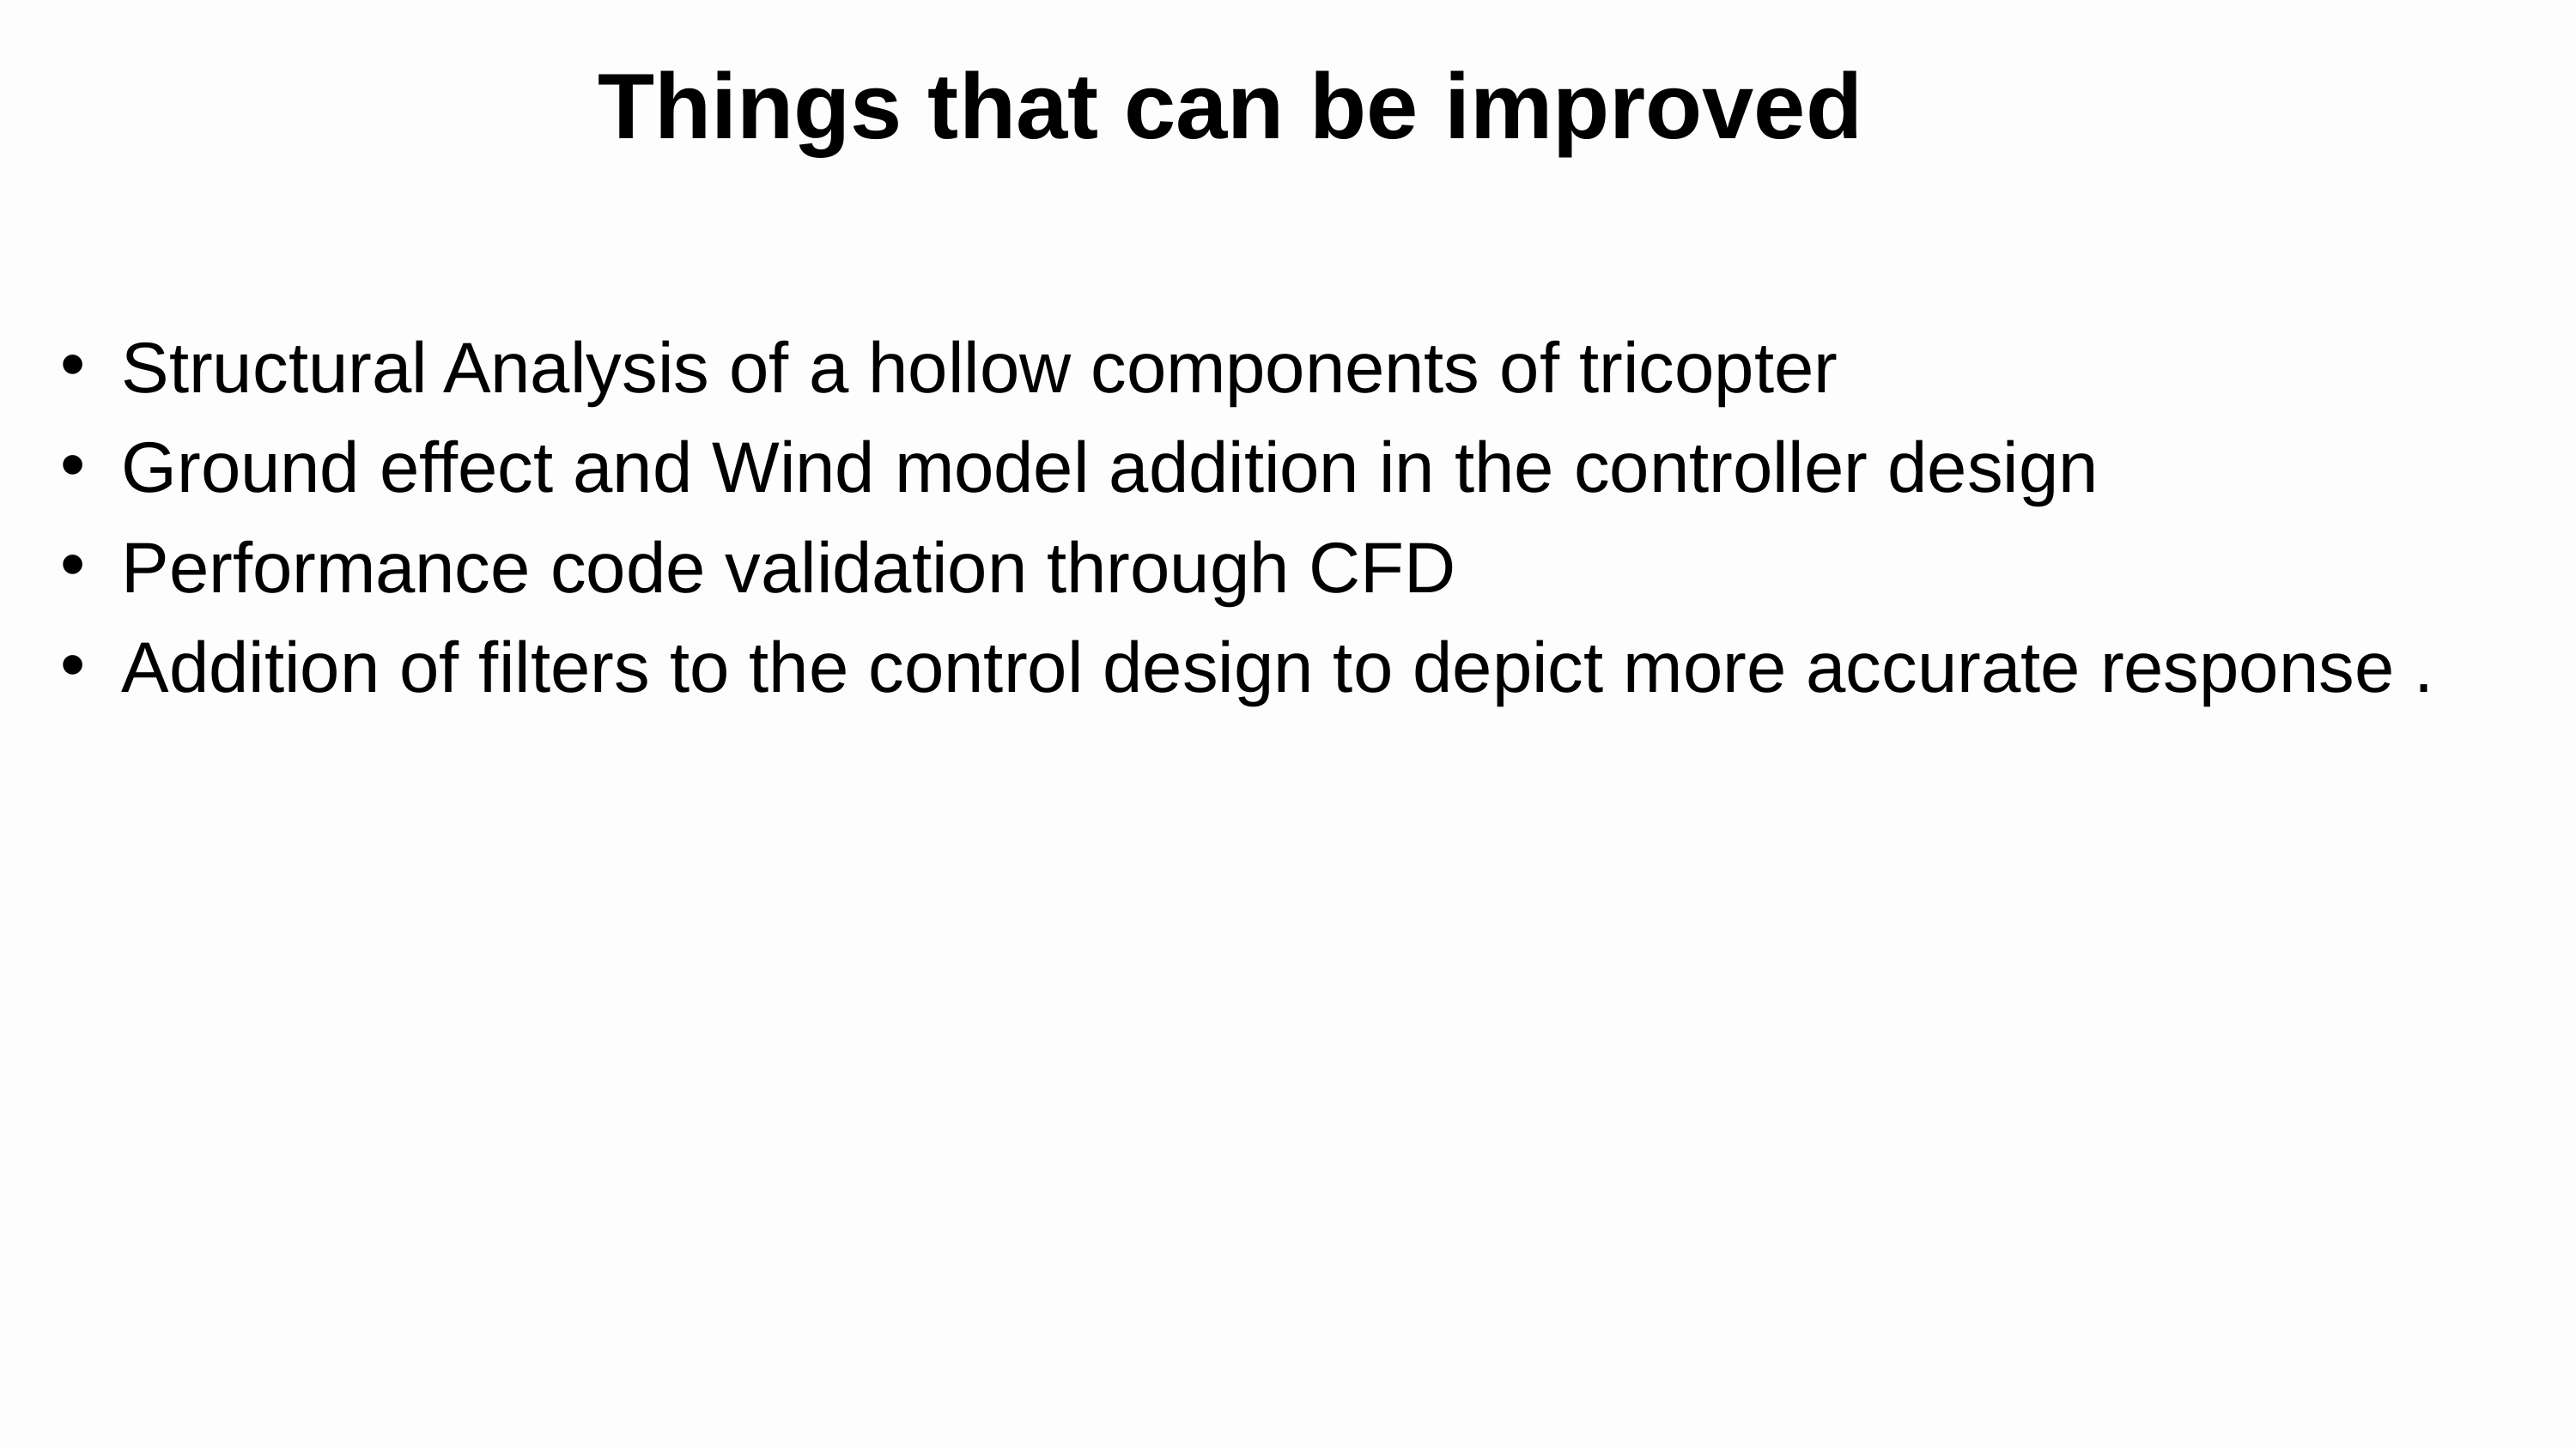

Things that can be improved
Structural Analysis of a hollow components of tricopter
Ground effect and Wind model addition in the controller design
Performance code validation through CFD
Addition of filters to the control design to depict more accurate response .